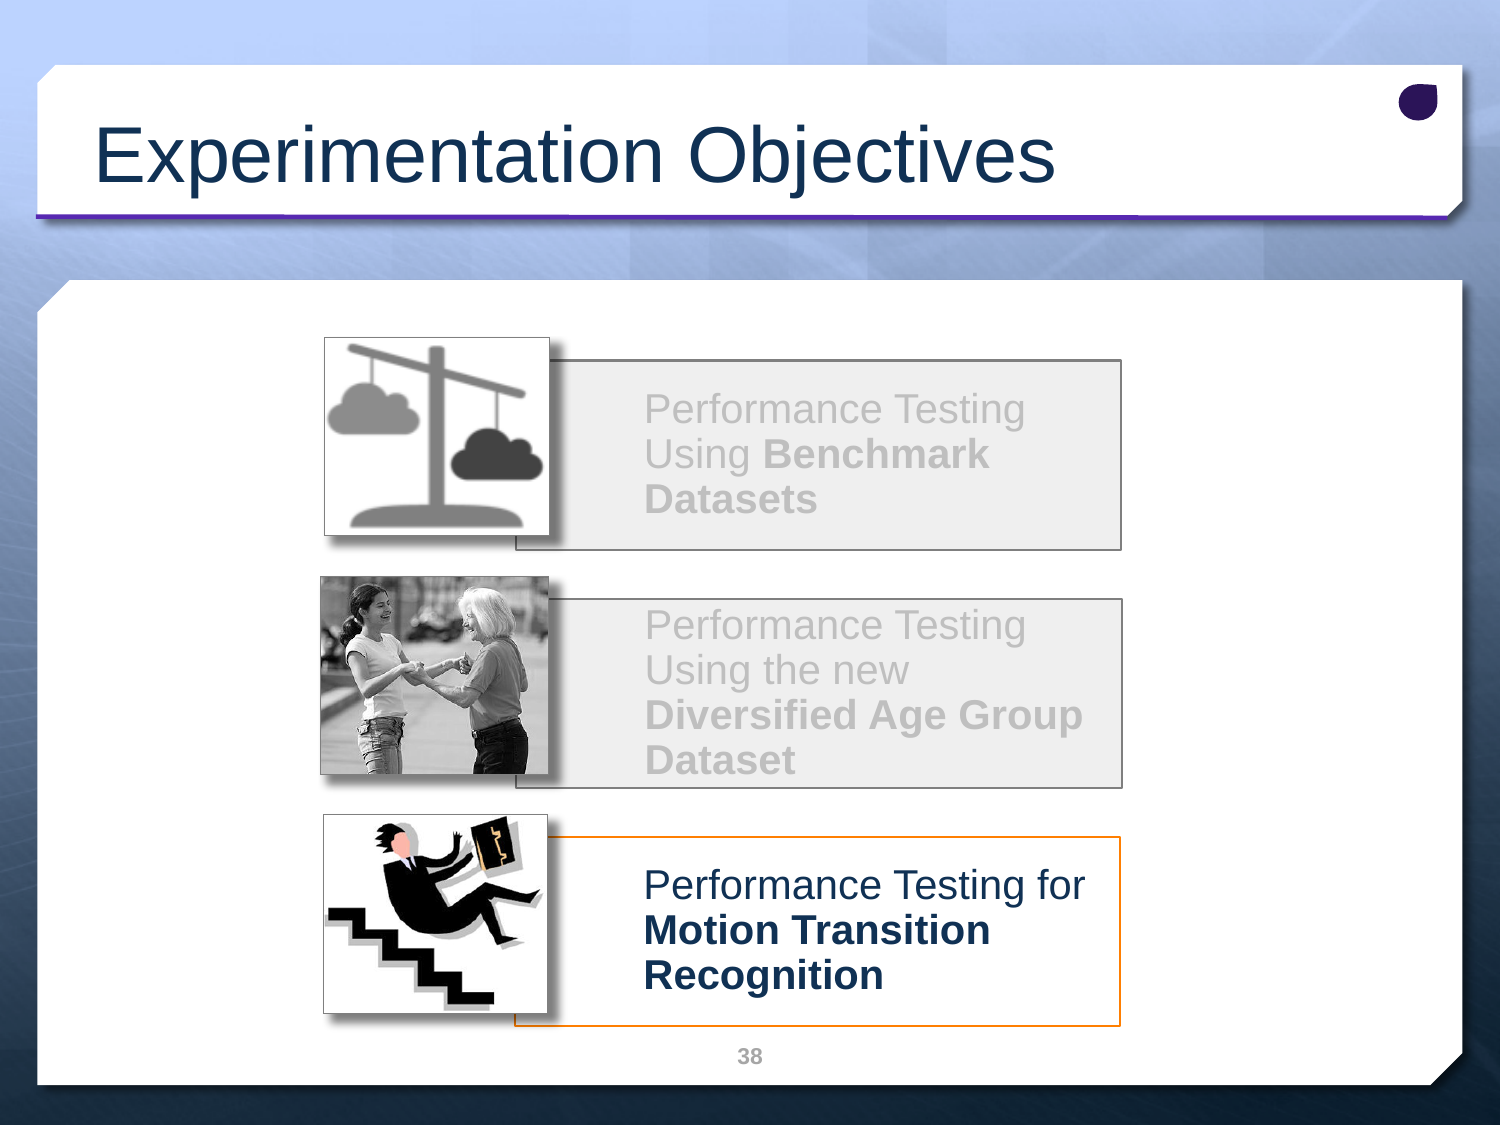

# Experimentation Objectives
Performance Testing Using Benchmark Datasets
Performance Testing Using the new Diversified Age Group Dataset
Performance Testing for Motion Transition Recognition
38